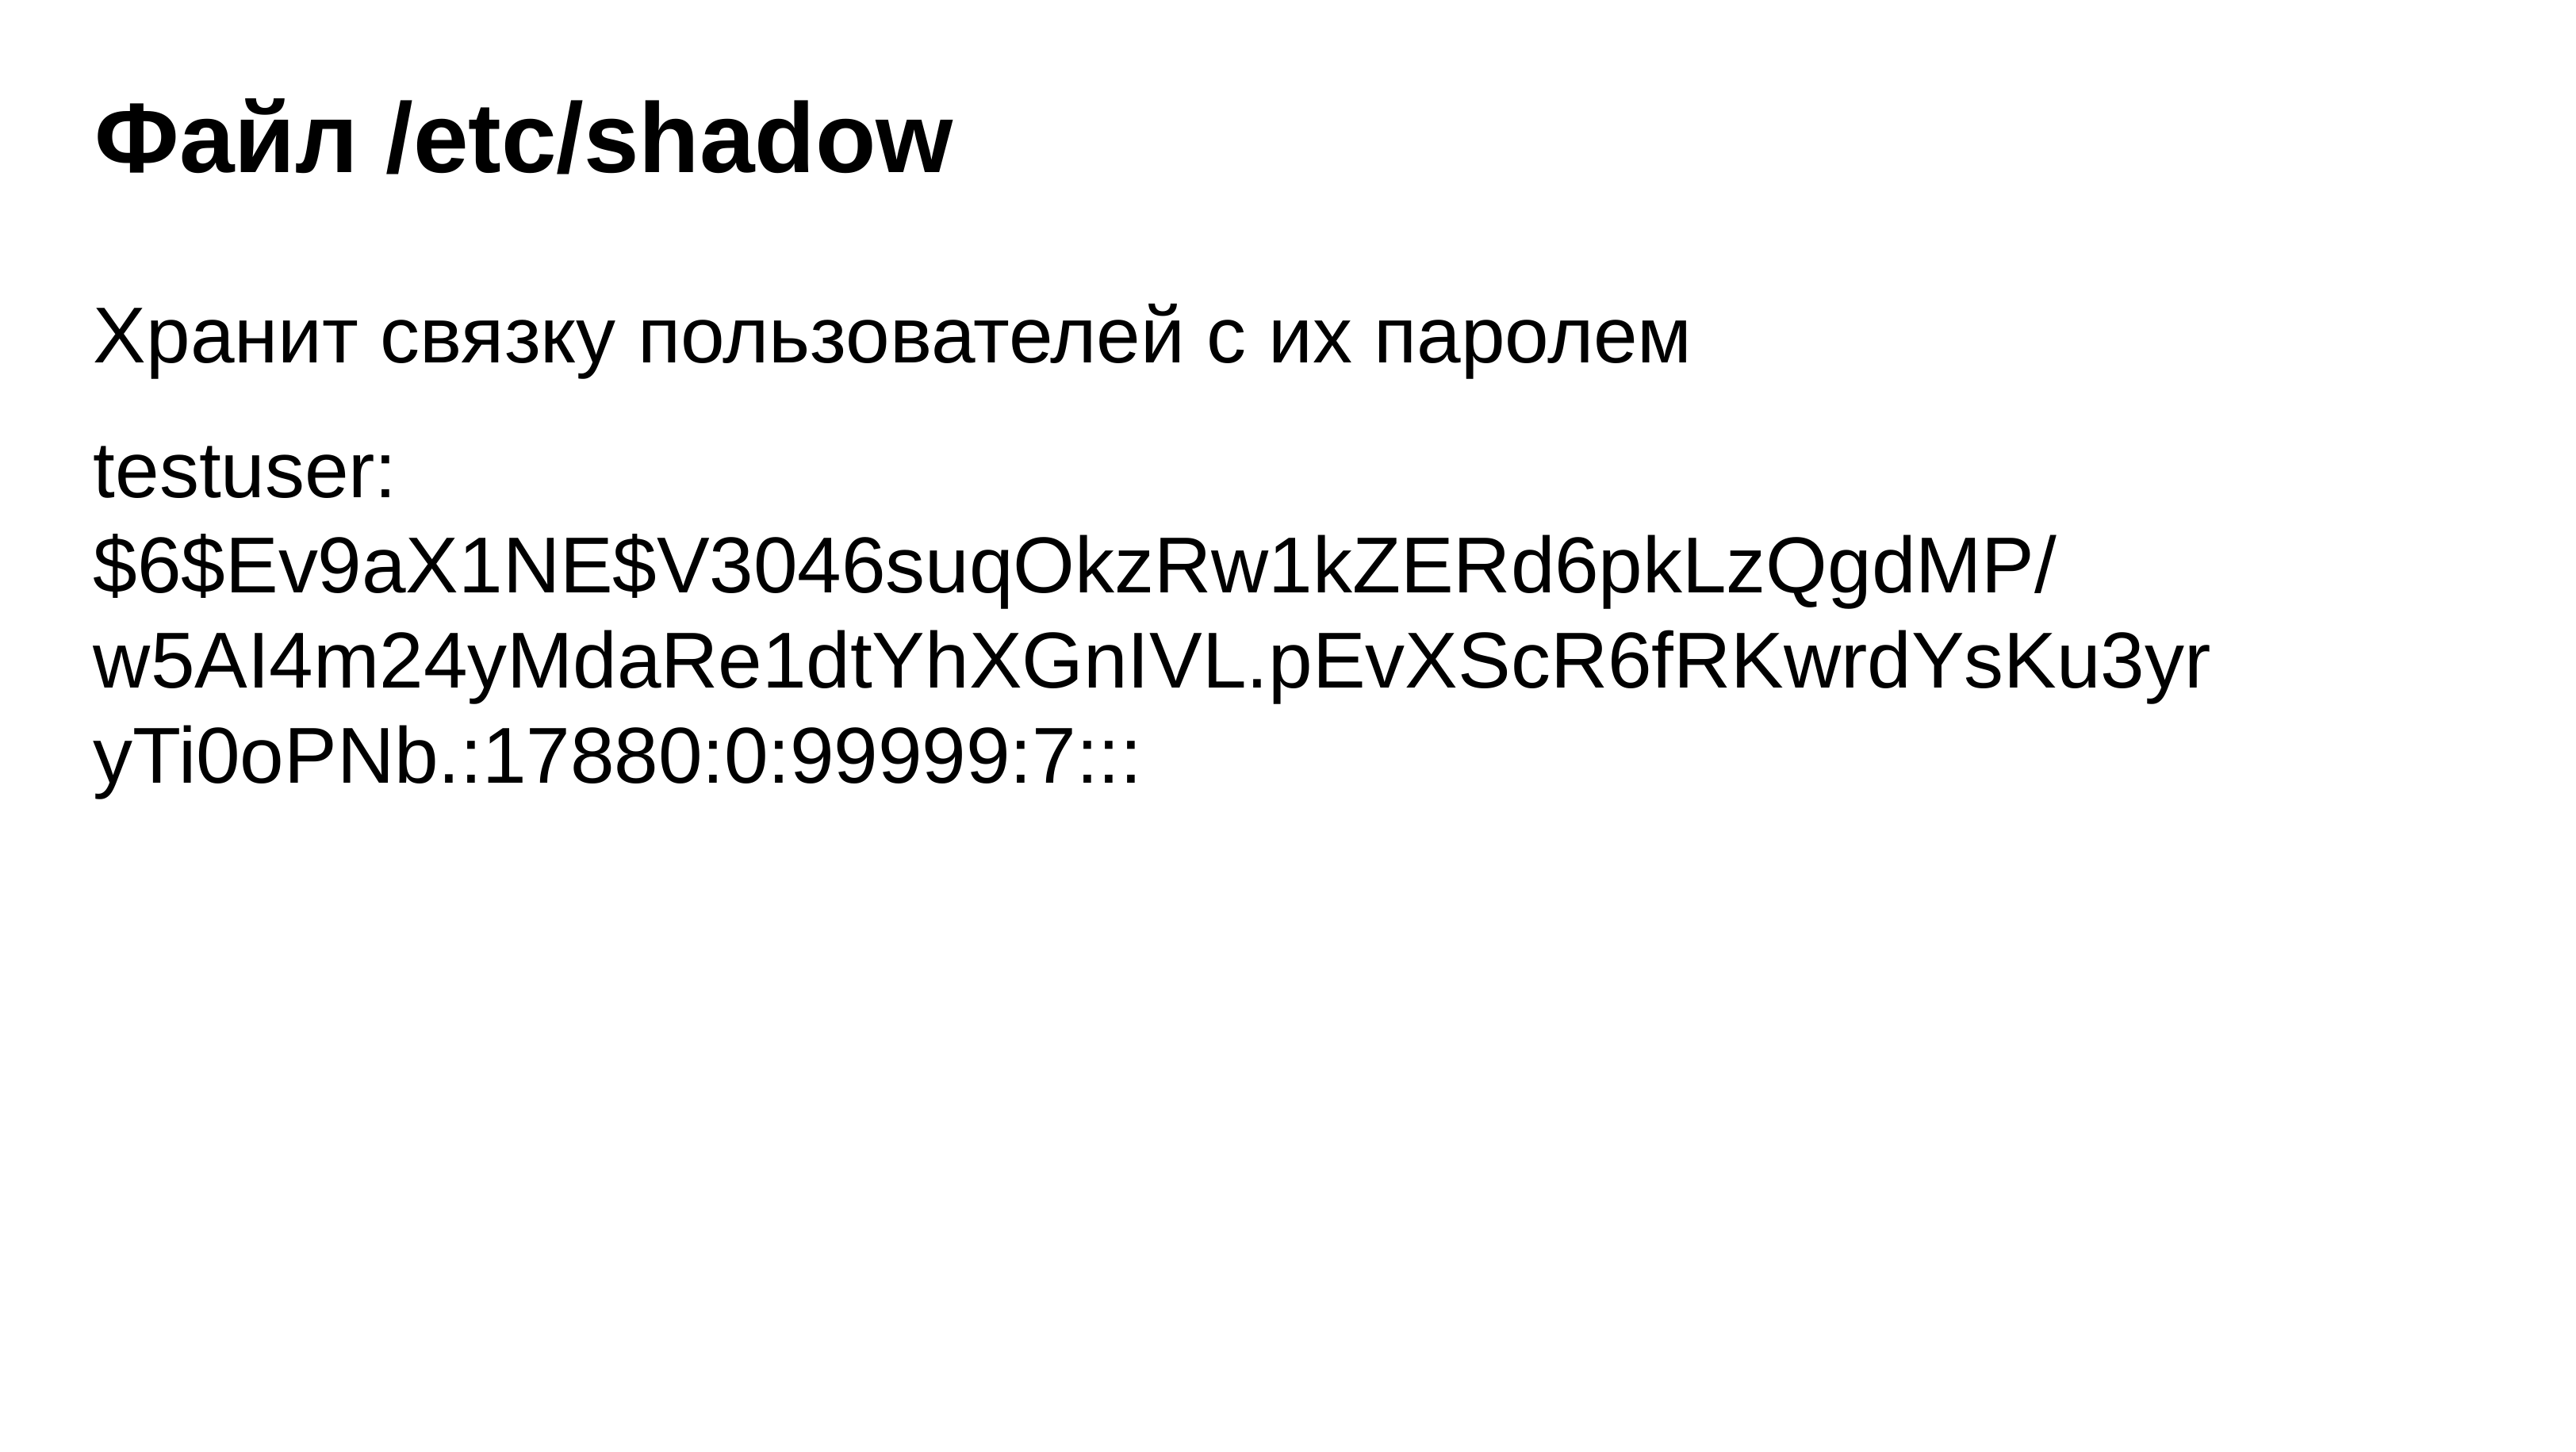

Файл /etc/shadow
Хранит связку пользователей с их паролем
testuser:$6$Ev9aX1NE$V3046suqOkzRw1kZERd6pkLzQgdMP/w5AI4m24yMdaRe1dtYhXGnIVL.pEvXScR6fRKwrdYsKu3yryTi0oPNb.:17880:0:99999:7:::
15